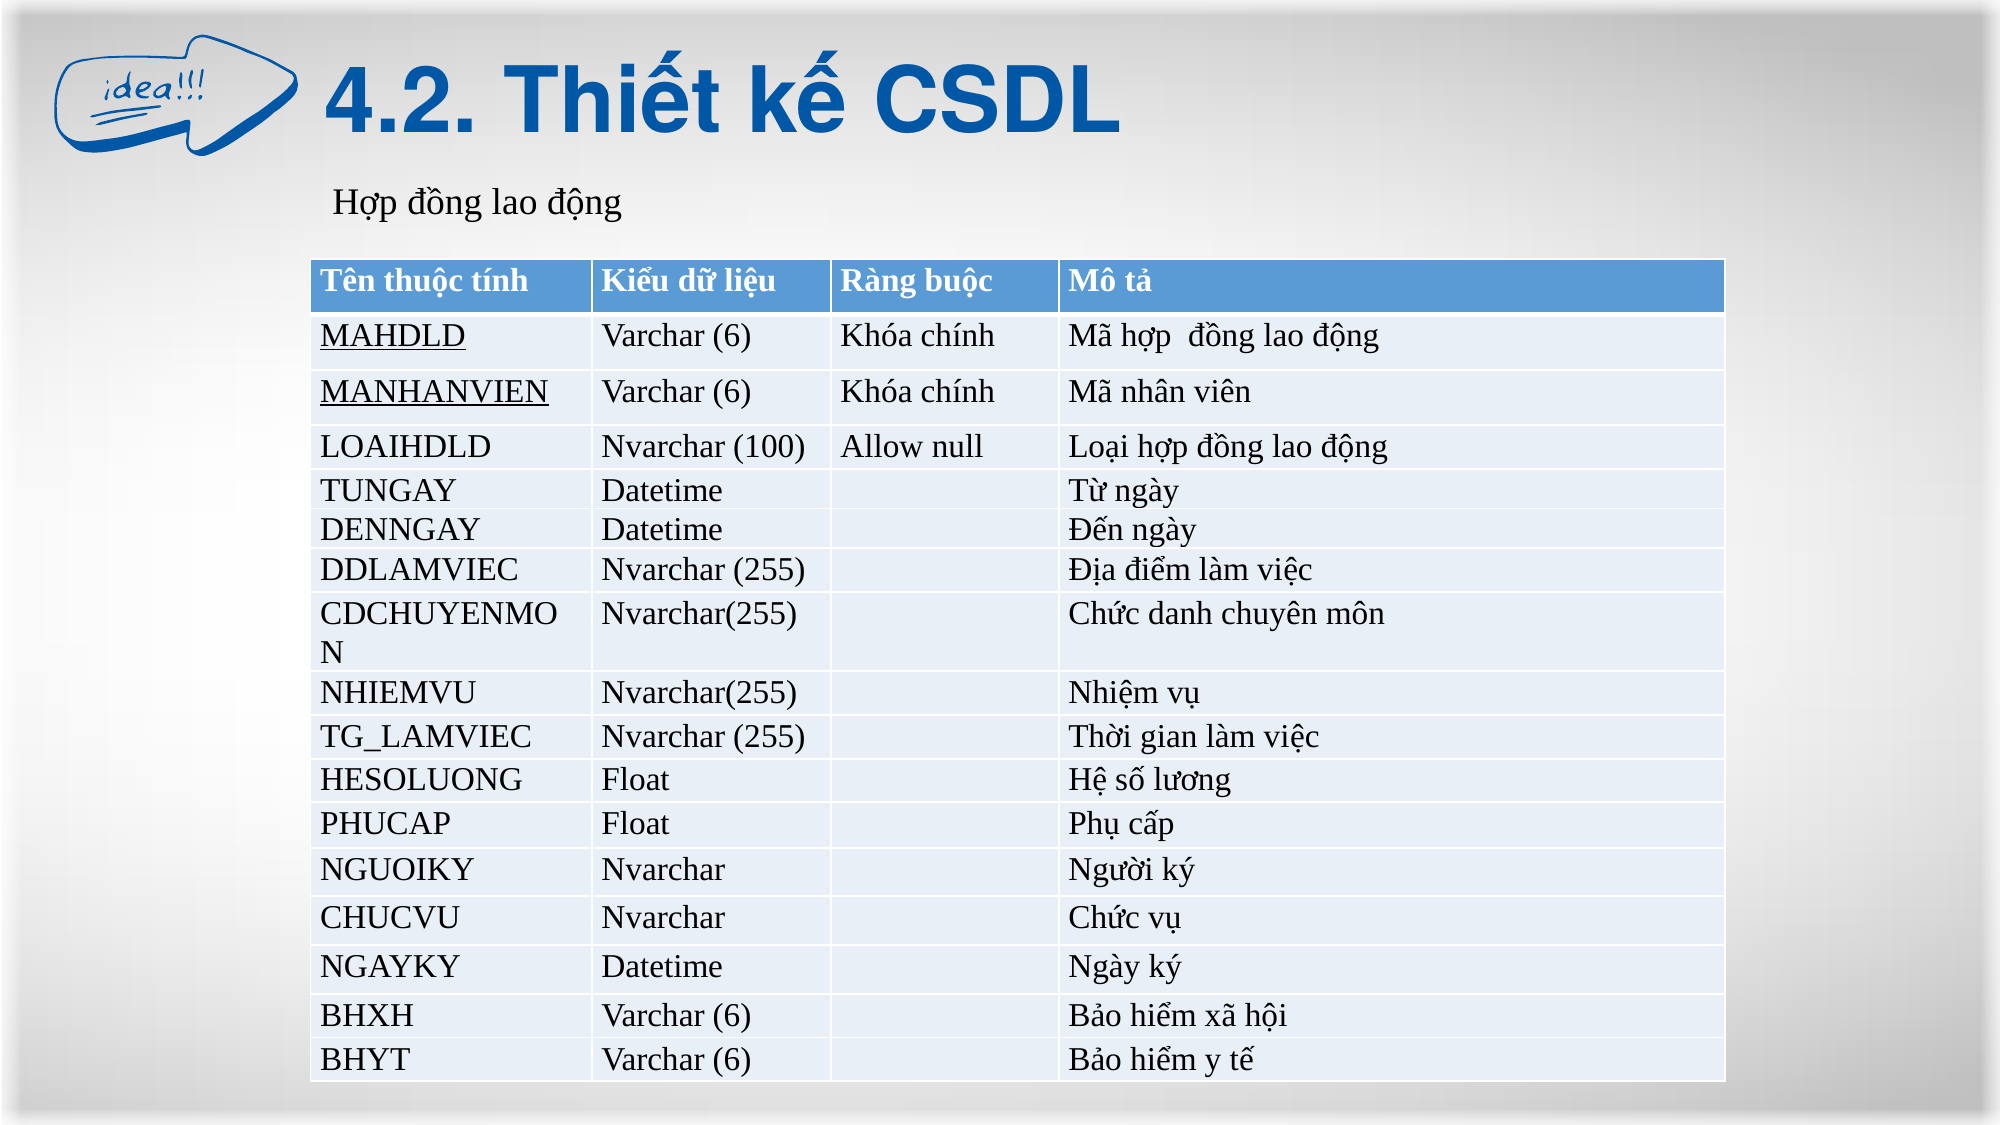

4.2. Thiết kế CSDL
Hợp đồng lao động
| Tên thuộc tính | Kiểu dữ liệu | Ràng buộc | Mô tả |
| --- | --- | --- | --- |
| MAHDLD | Varchar (6) | Khóa chính | Mã hợp đồng lao động |
| MANHANVIEN | Varchar (6) | Khóa chính | Mã nhân viên |
| LOAIHDLD | Nvarchar (100) | Allow null | Loại hợp đồng lao động |
| TUNGAY | Datetime |  | Từ ngày |
| DENNGAY | Datetime |  | Đến ngày |
| DDLAMVIEC | Nvarchar (255) |  | Địa điểm làm việc |
| CDCHUYENMON | Nvarchar(255) |  | Chức danh chuyên môn |
| NHIEMVU | Nvarchar(255) |  | Nhiệm vụ |
| TG\_LAMVIEC | Nvarchar (255) |  | Thời gian làm việc |
| HESOLUONG | Float |  | Hệ số lương |
| PHUCAP | Float |  | Phụ cấp |
| NGUOIKY | Nvarchar |  | Người ký |
| CHUCVU | Nvarchar |  | Chức vụ |
| NGAYKY | Datetime |  | Ngày ký |
| BHXH | Varchar (6) |  | Bảo hiểm xã hội |
| BHYT | Varchar (6) |  | Bảo hiểm y tế |